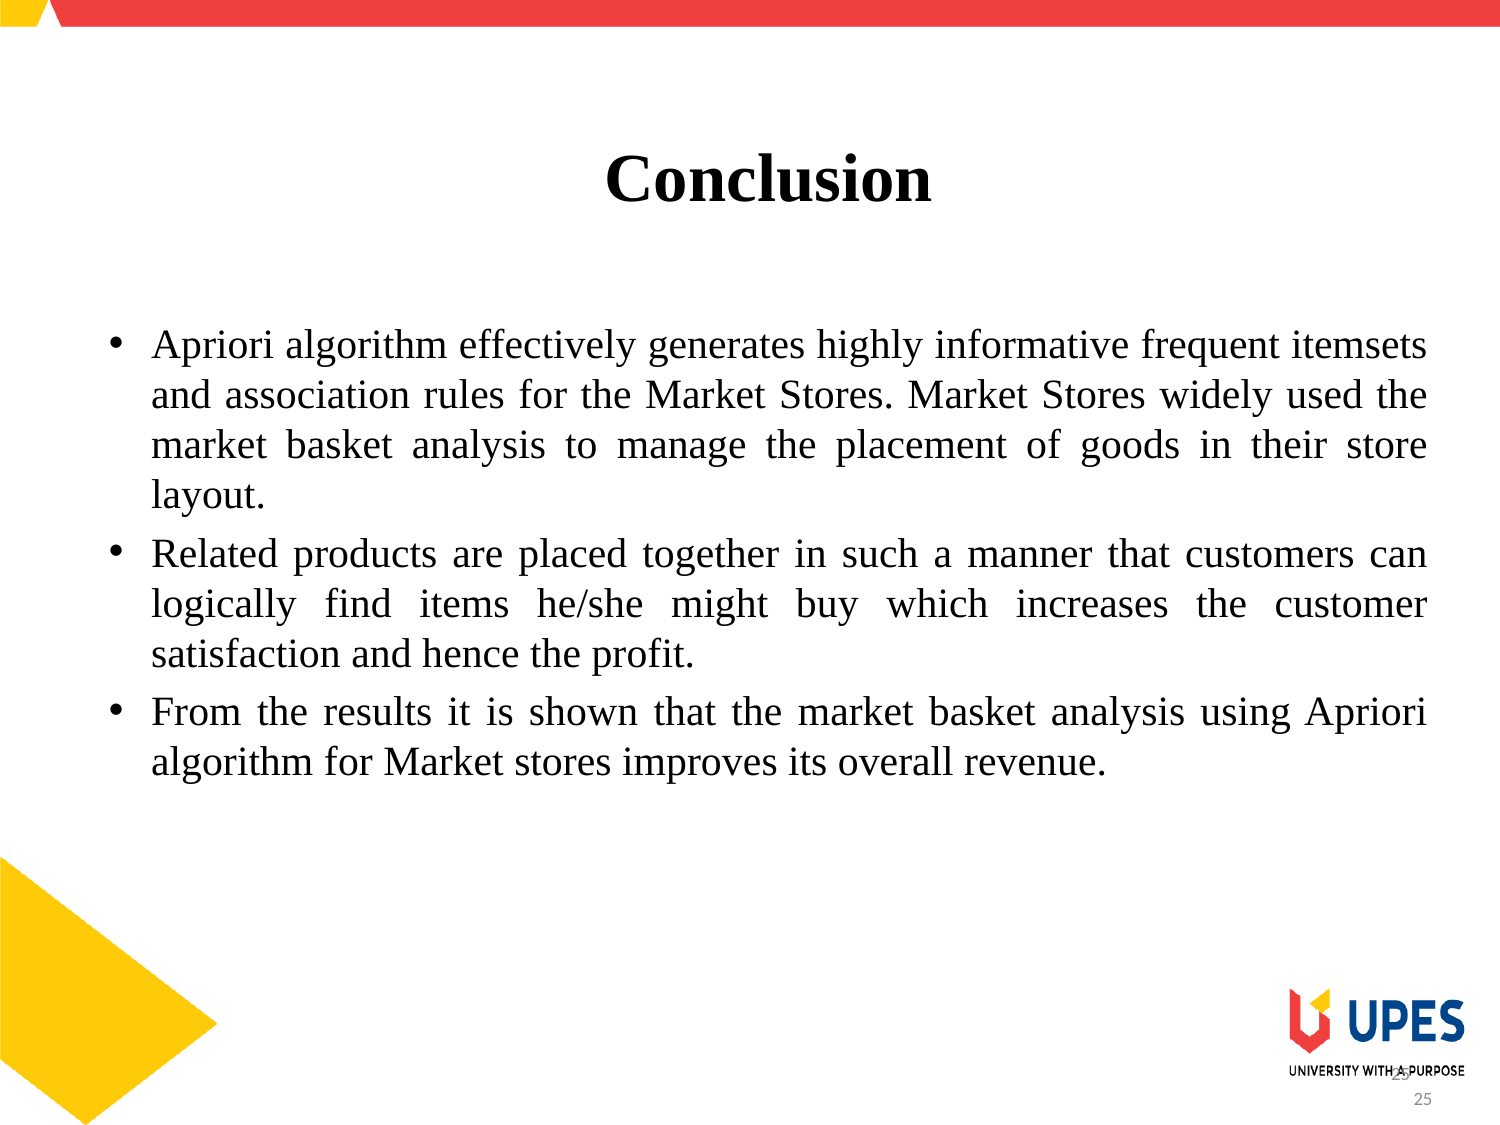

# Conclusion
Apriori algorithm effectively generates highly informative frequent itemsets and association rules for the Market Stores. Market Stores widely used the market basket analysis to manage the placement of goods in their store layout.
Related products are placed together in such a manner that customers can logically find items he/she might buy which increases the customer satisfaction and hence the profit.
From the results it is shown that the market basket analysis using Apriori algorithm for Market stores improves its overall revenue.

25